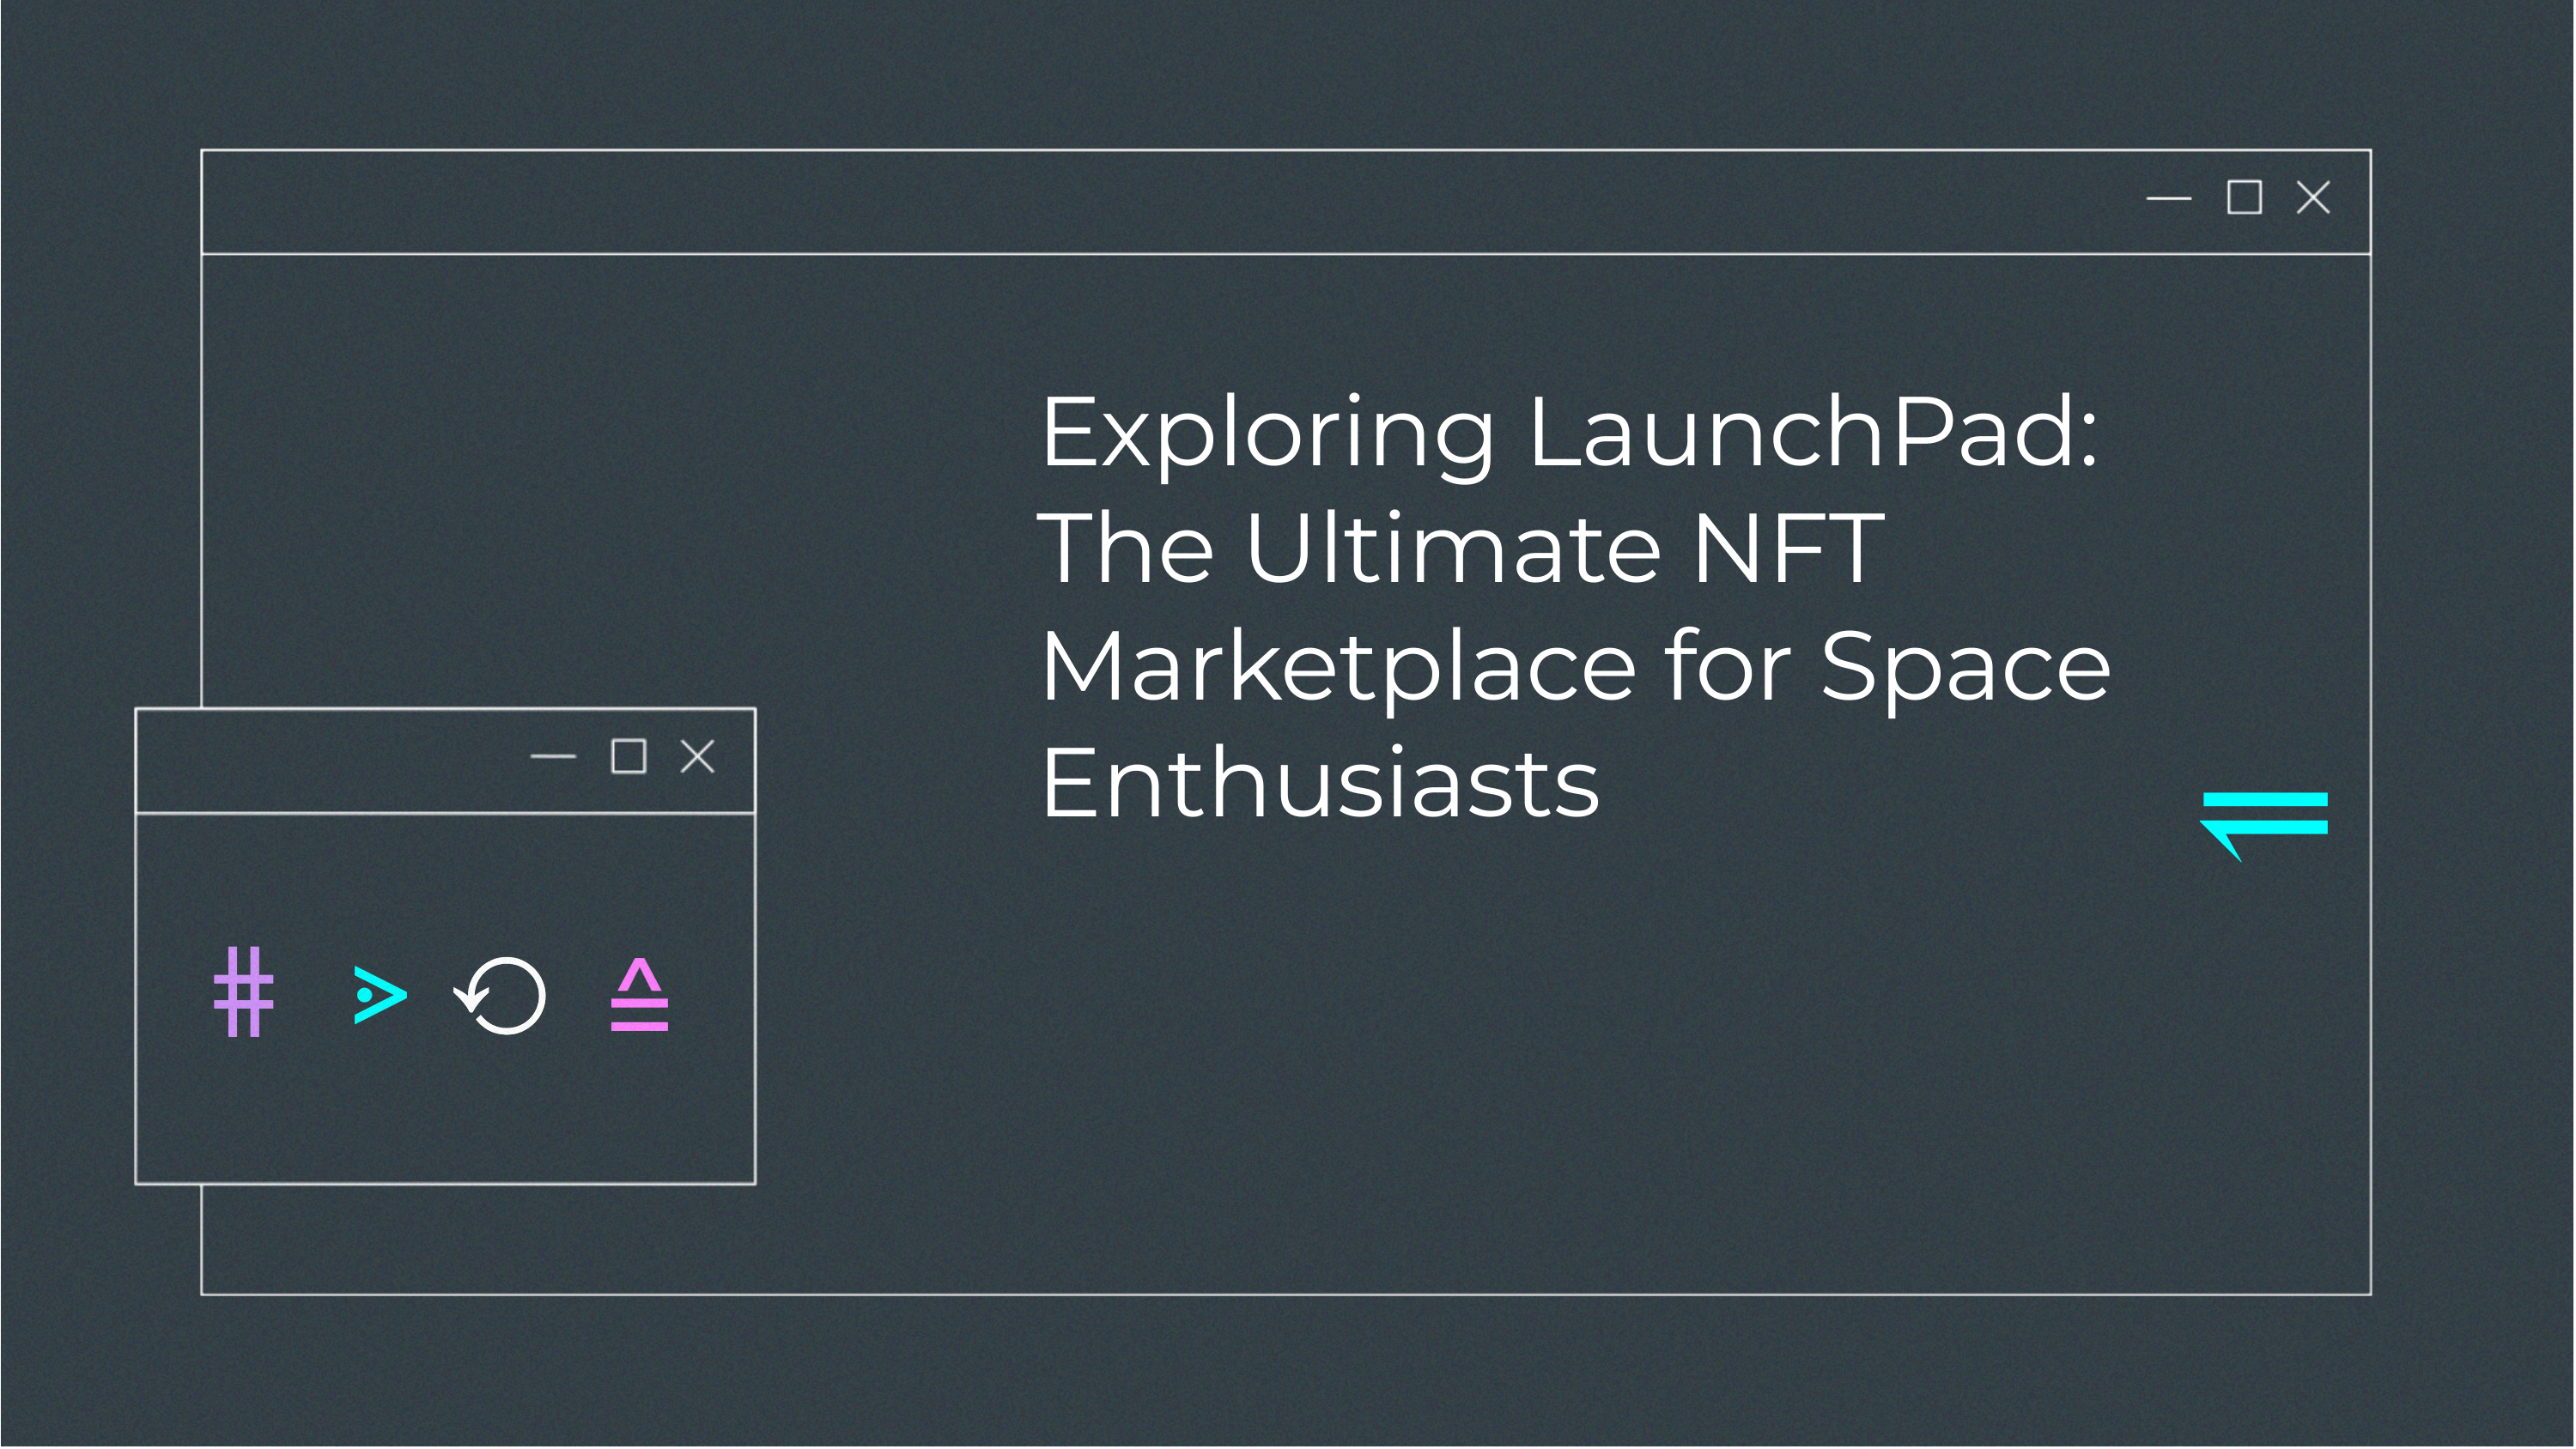

Exploring LaunchPad: The Ultimate NFT Marketplace for Space Enthusiasts
⥫